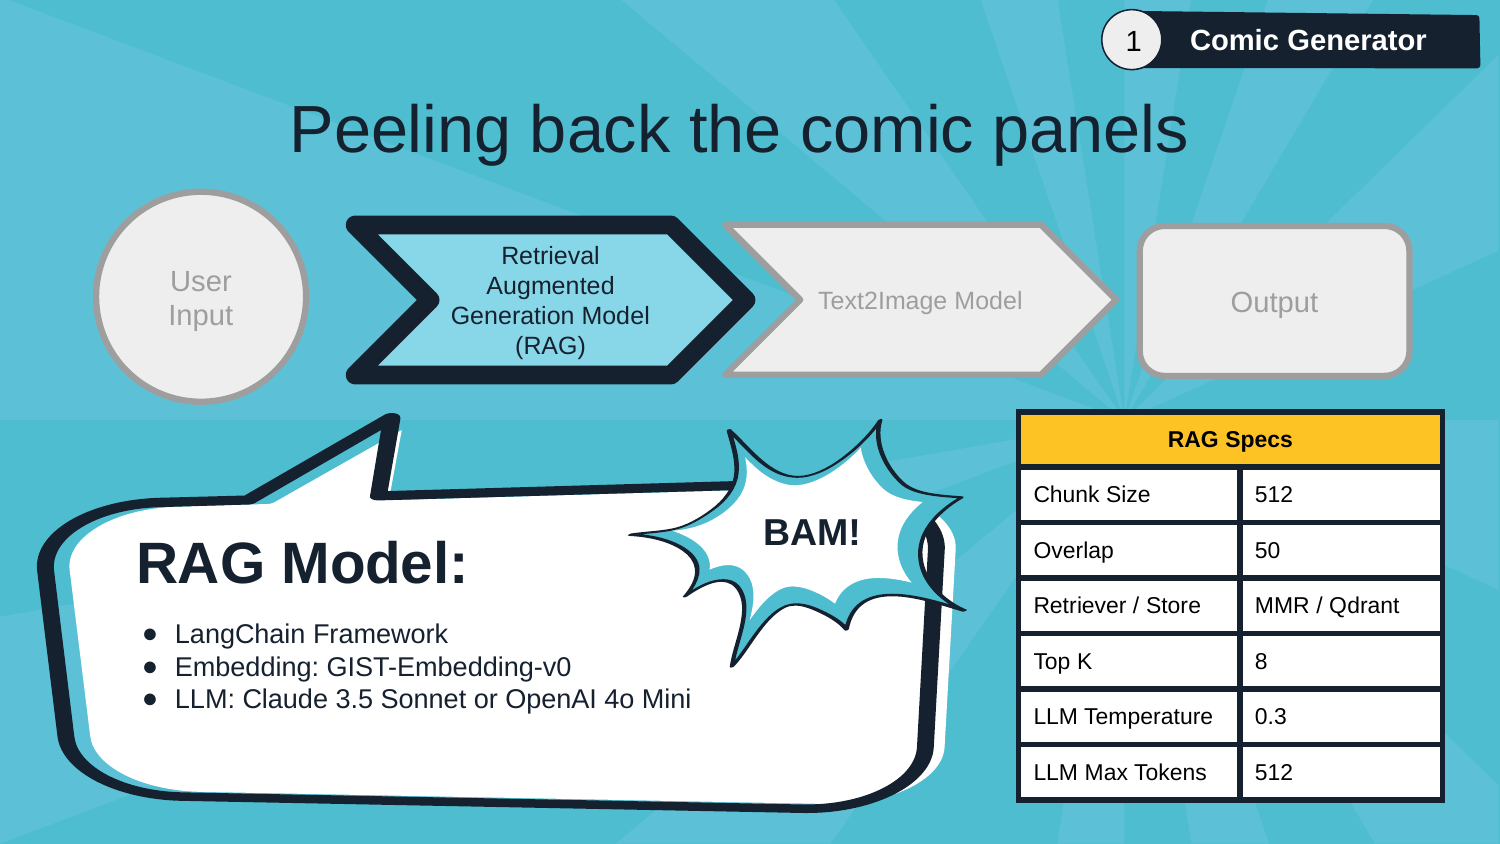

1
Comic Generator
# Peeling back the comic panels
User Input
Text2Image Model
Retrieval Augmented Generation Model (RAG)
Output
| RAG Specs |  |
| --- | --- |
| Chunk Size | 512 |
| Overlap | 50 |
| Retriever / Store | MMR / Qdrant |
| Top K | 8 |
| LLM Temperature | 0.3 |
| LLM Max Tokens | 512 |

BAM!
RAG Model:
LangChain Framework
Embedding: GIST-Embedding-v0
LLM: Claude 3.5 Sonnet or OpenAI 4o Mini